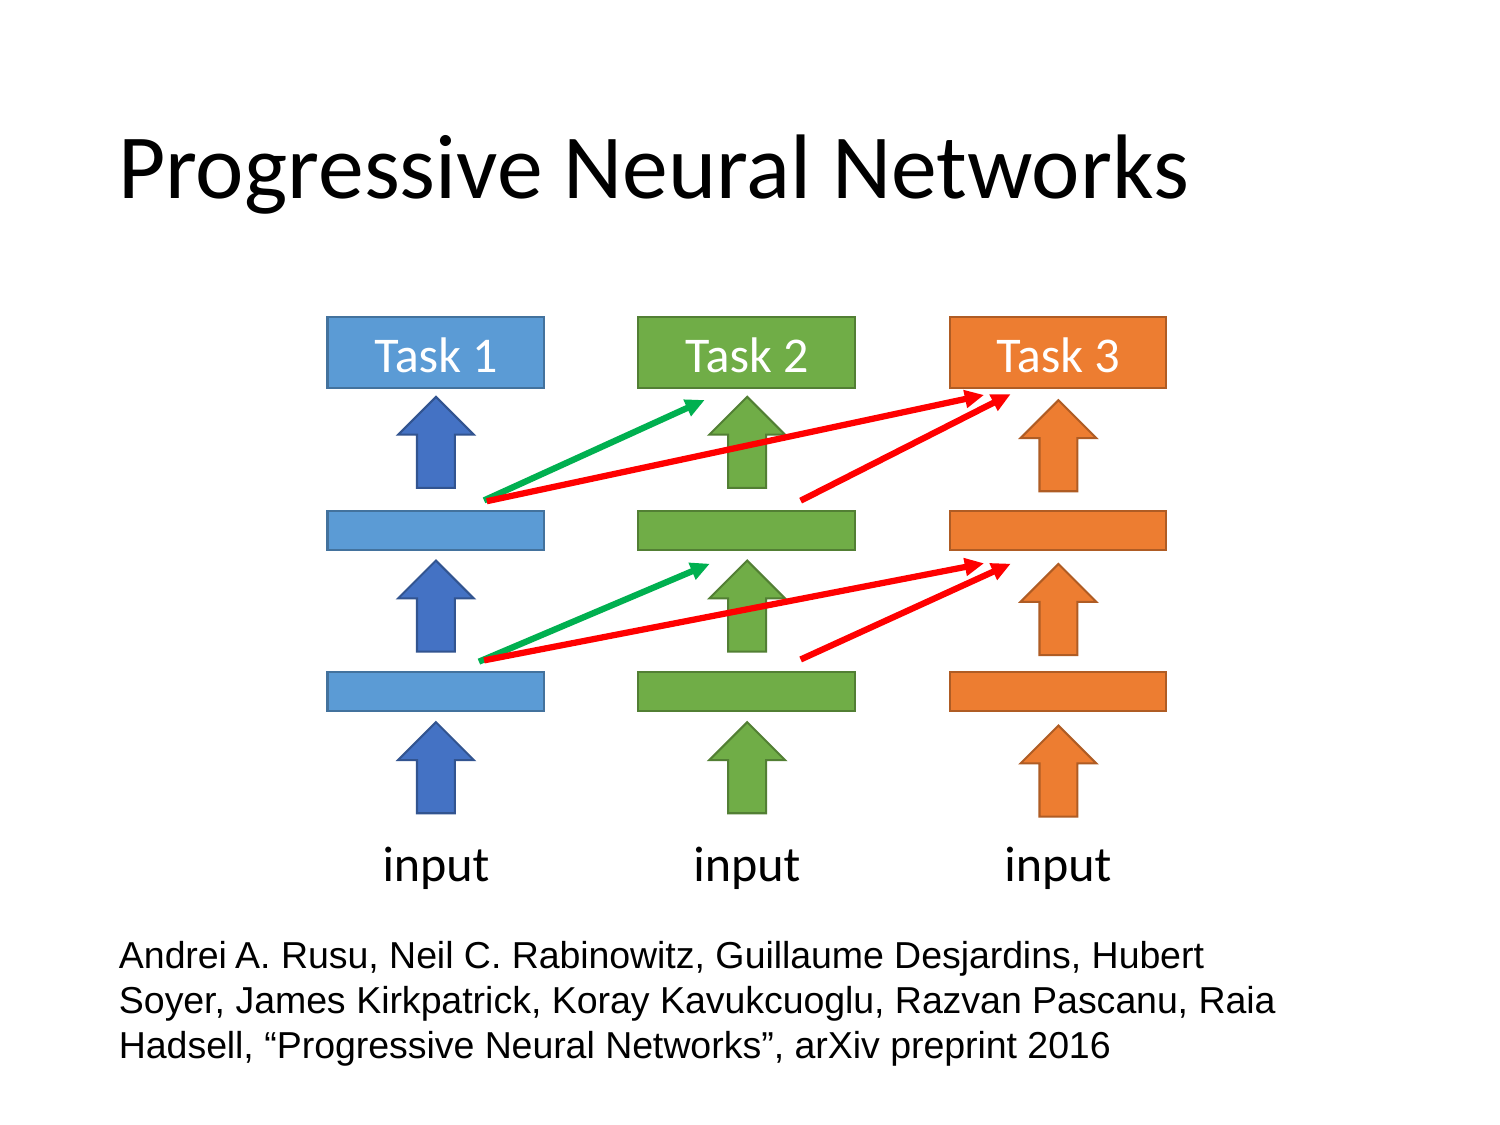

# Progressive Neural Networks
Task 1
Task 2
Task 3

input
input
input
Andrei A. Rusu, Neil C. Rabinowitz, Guillaume Desjardins, Hubert Soyer, James Kirkpatrick, Koray Kavukcuoglu, Razvan Pascanu, Raia Hadsell, “Progressive Neural Networks”, arXiv preprint 2016